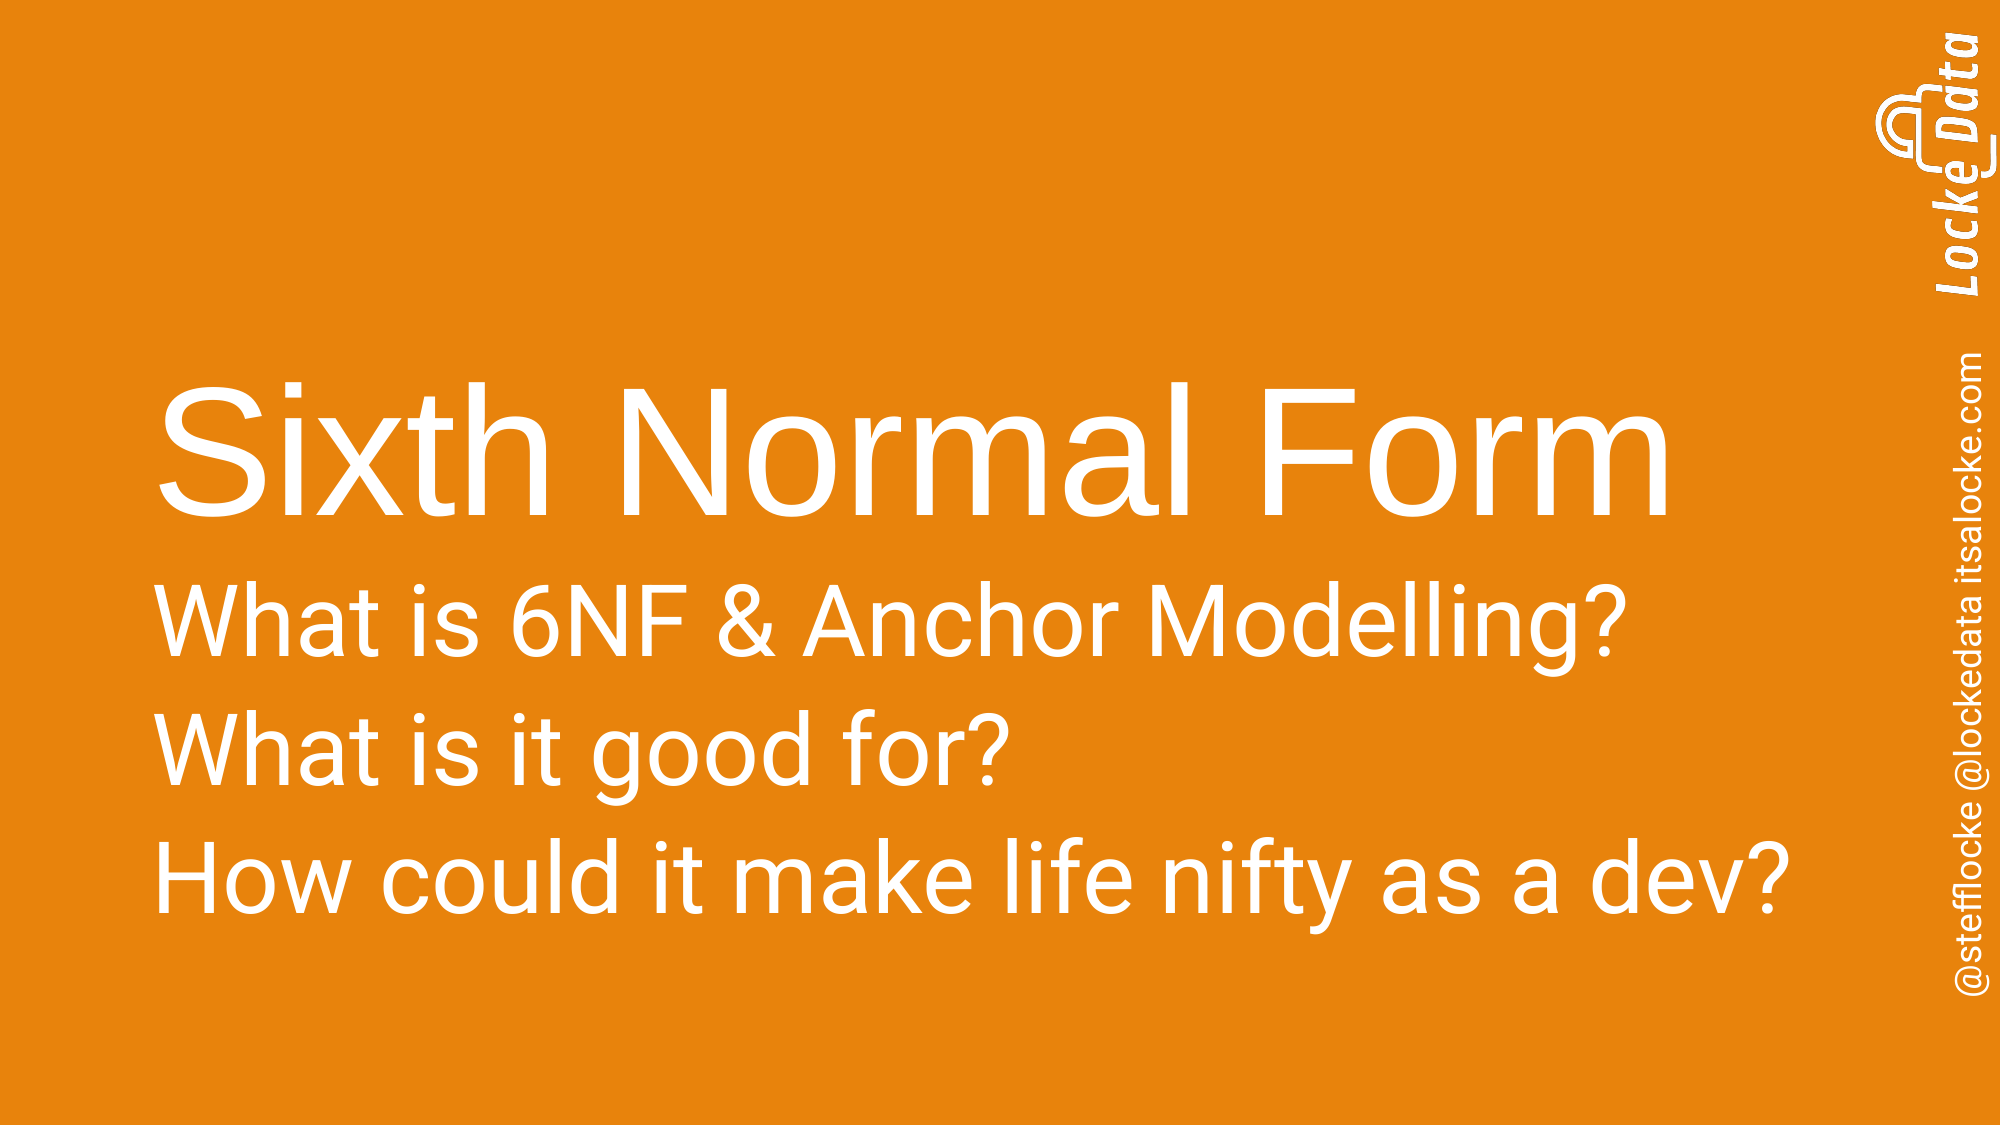

# Sixth Normal Form
What is 6NF & Anchor Modelling?
What is it good for?
How could it make life nifty as a dev?